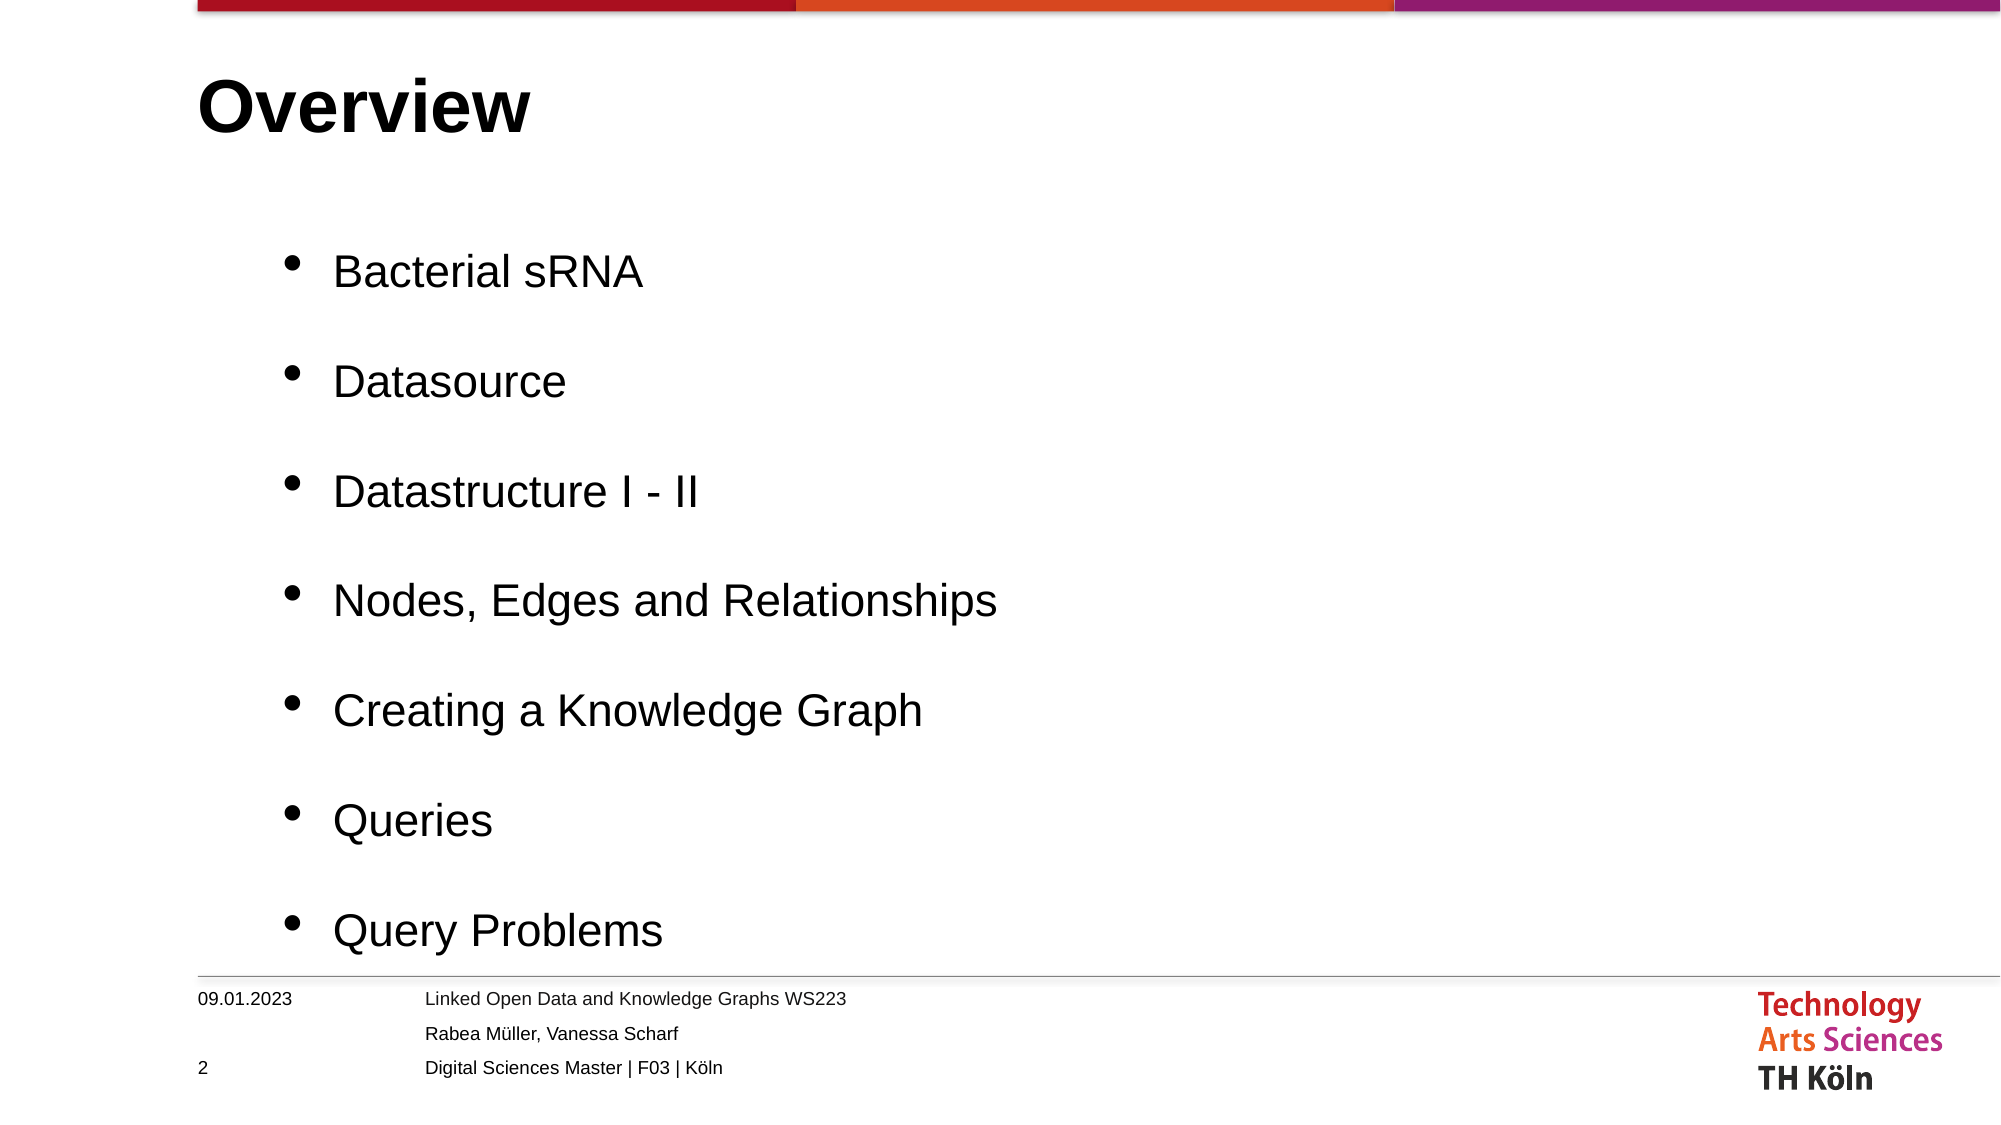

Overview
 Bacterial sRNA

 Datasource

 Datastructure I - II

 Nodes, Edges and Relationships

 Creating a Knowledge Graph

 Queries

 Query Problems

09.01.2023
2